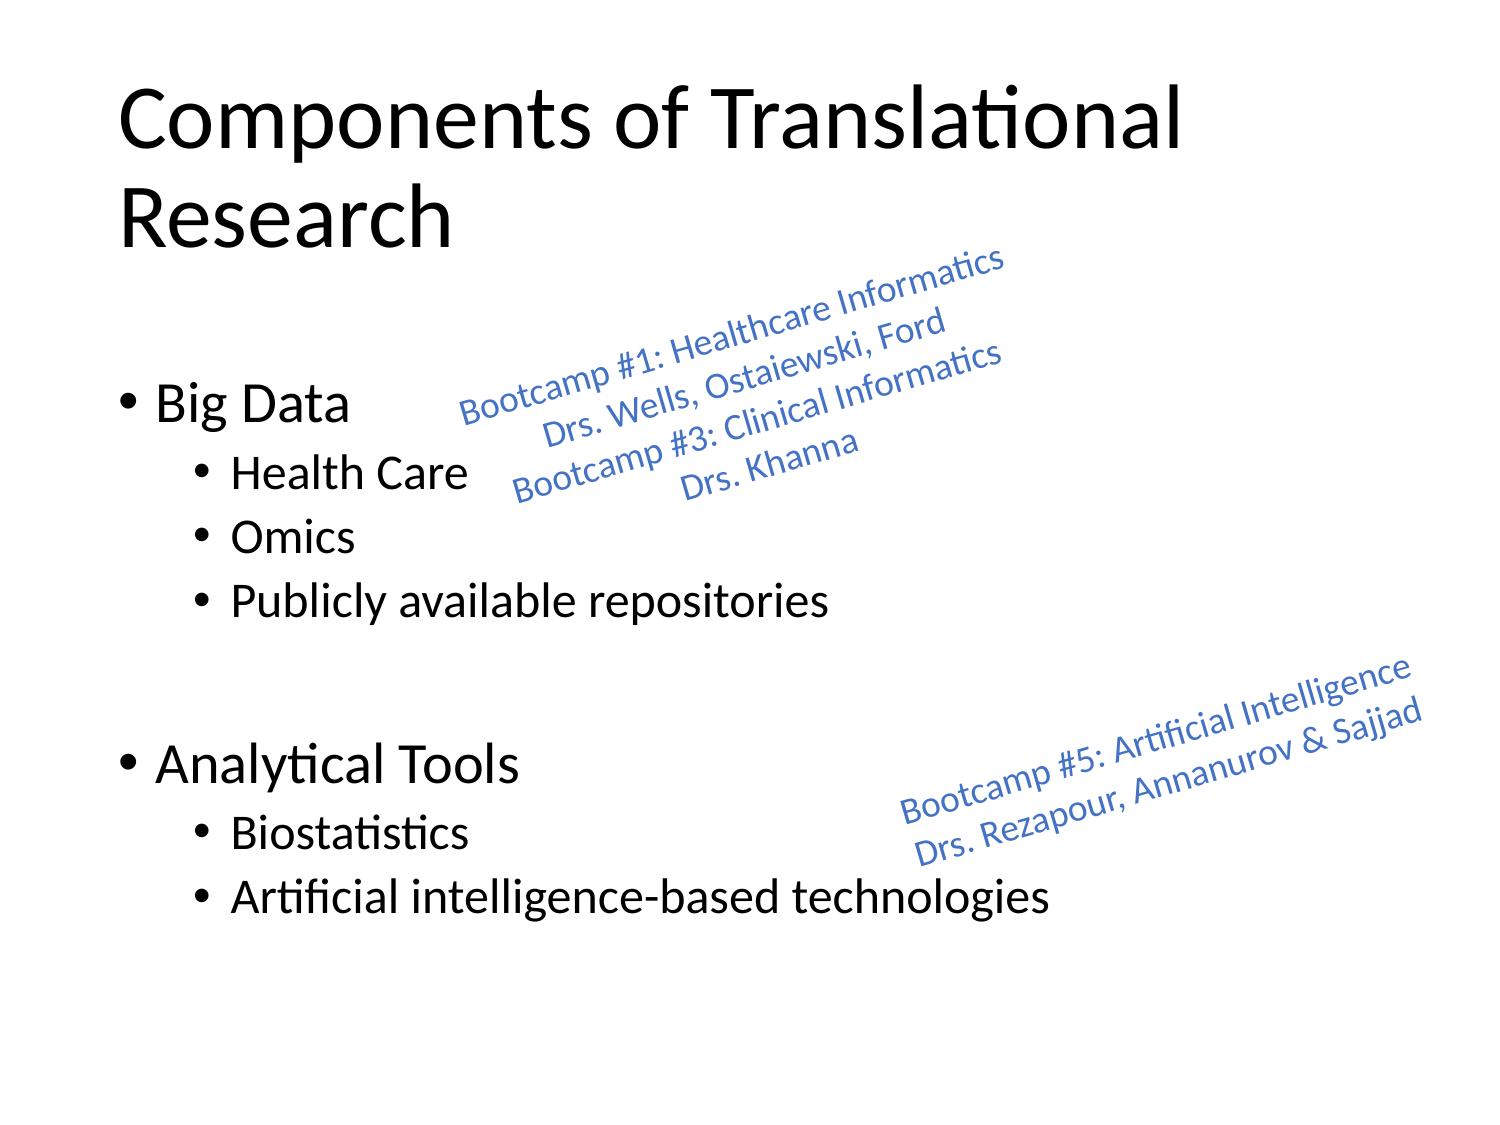

# Components of Translational Research
Bootcamp #1: Healthcare Informatics
Drs. Wells, Ostaiewski, Ford
Bootcamp #3: Clinical Informatics
Drs. Khanna
Big Data
Health Care
Omics
Publicly available repositories

Analytical Tools
Biostatistics
Artificial intelligence-based technologies

Bootcamp #5: Artificial Intelligence
Drs. Rezapour, Annanurov & Sajjad